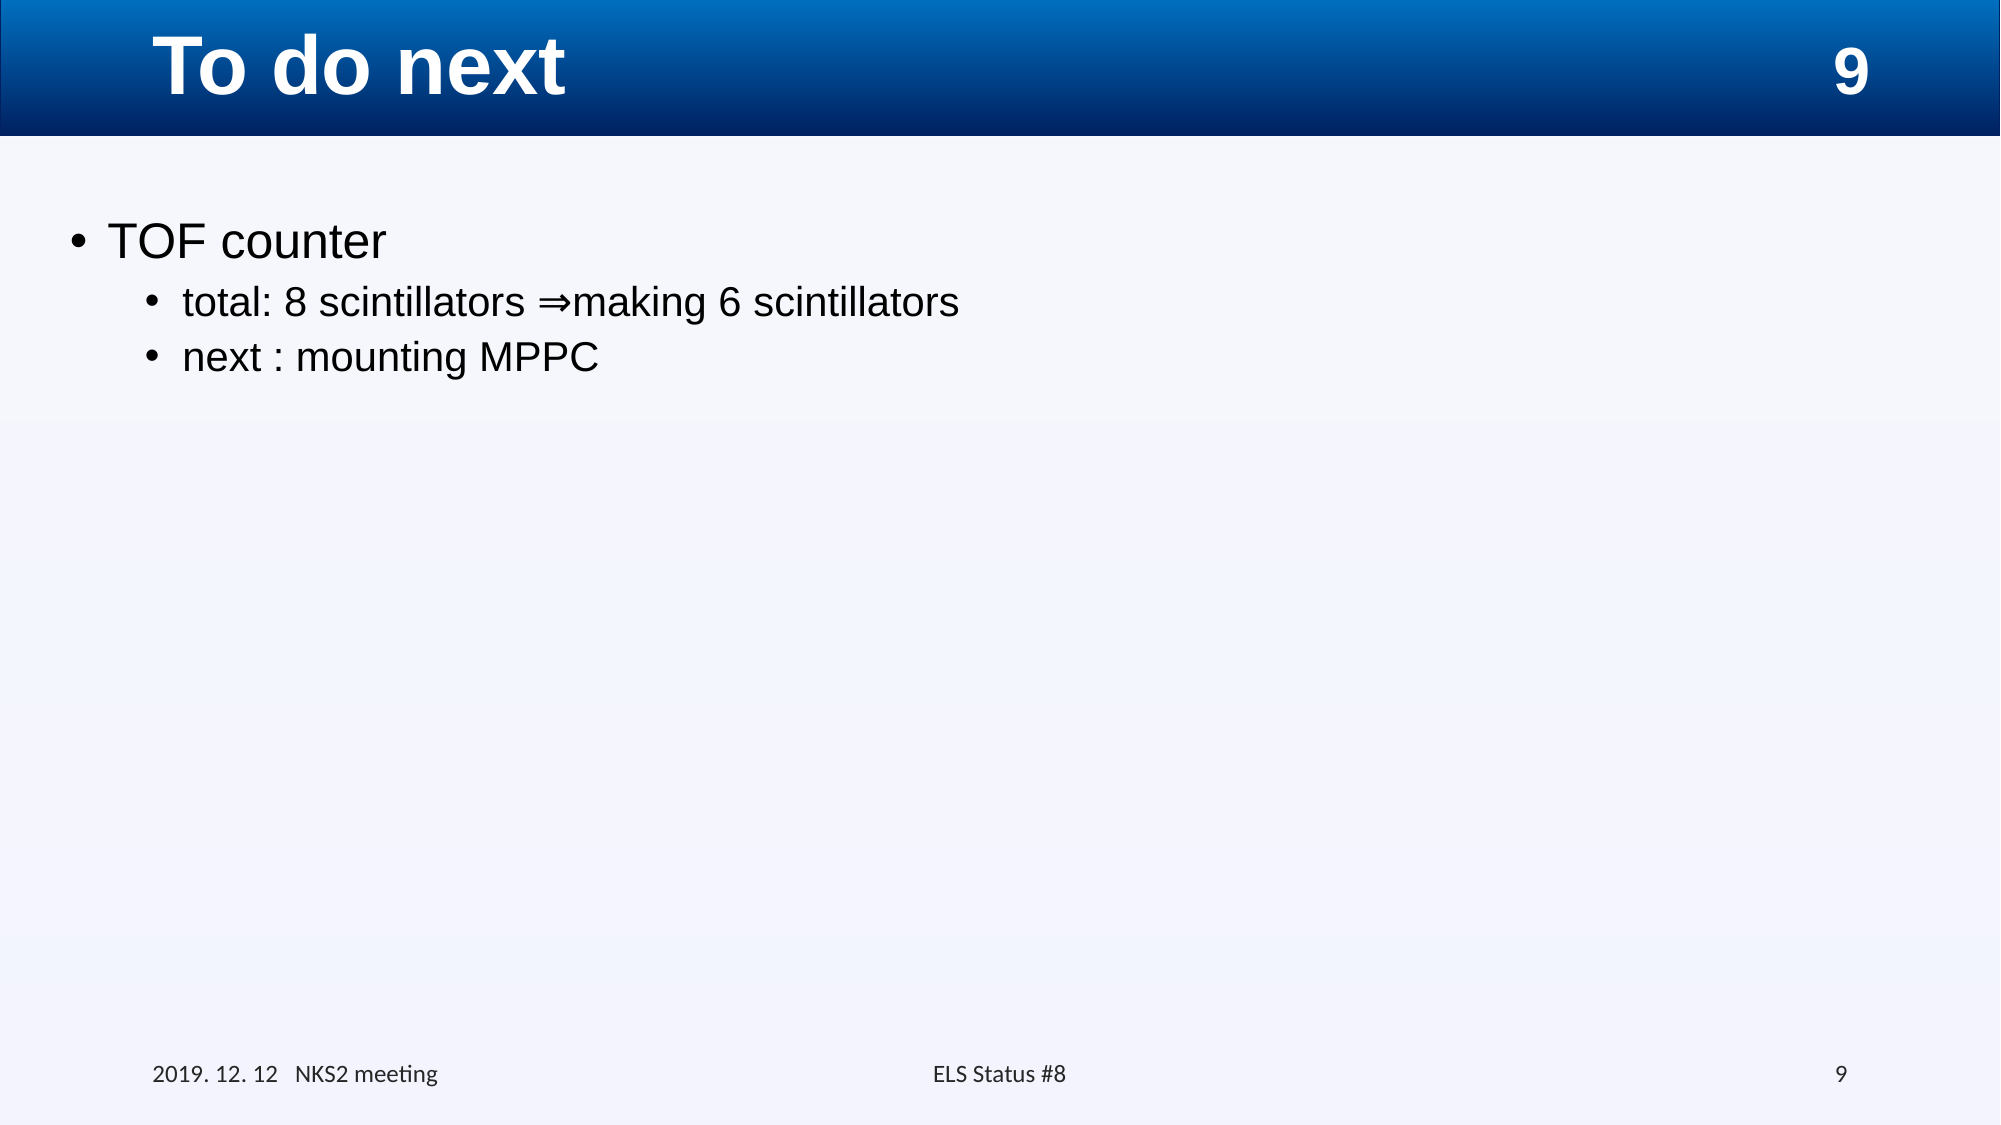

# To do next
TOF counter
total: 8 scintillators ⇒making 6 scintillators
next : mounting MPPC
2019. 12. 12   NKS2 meeting
ELS Status #8
9